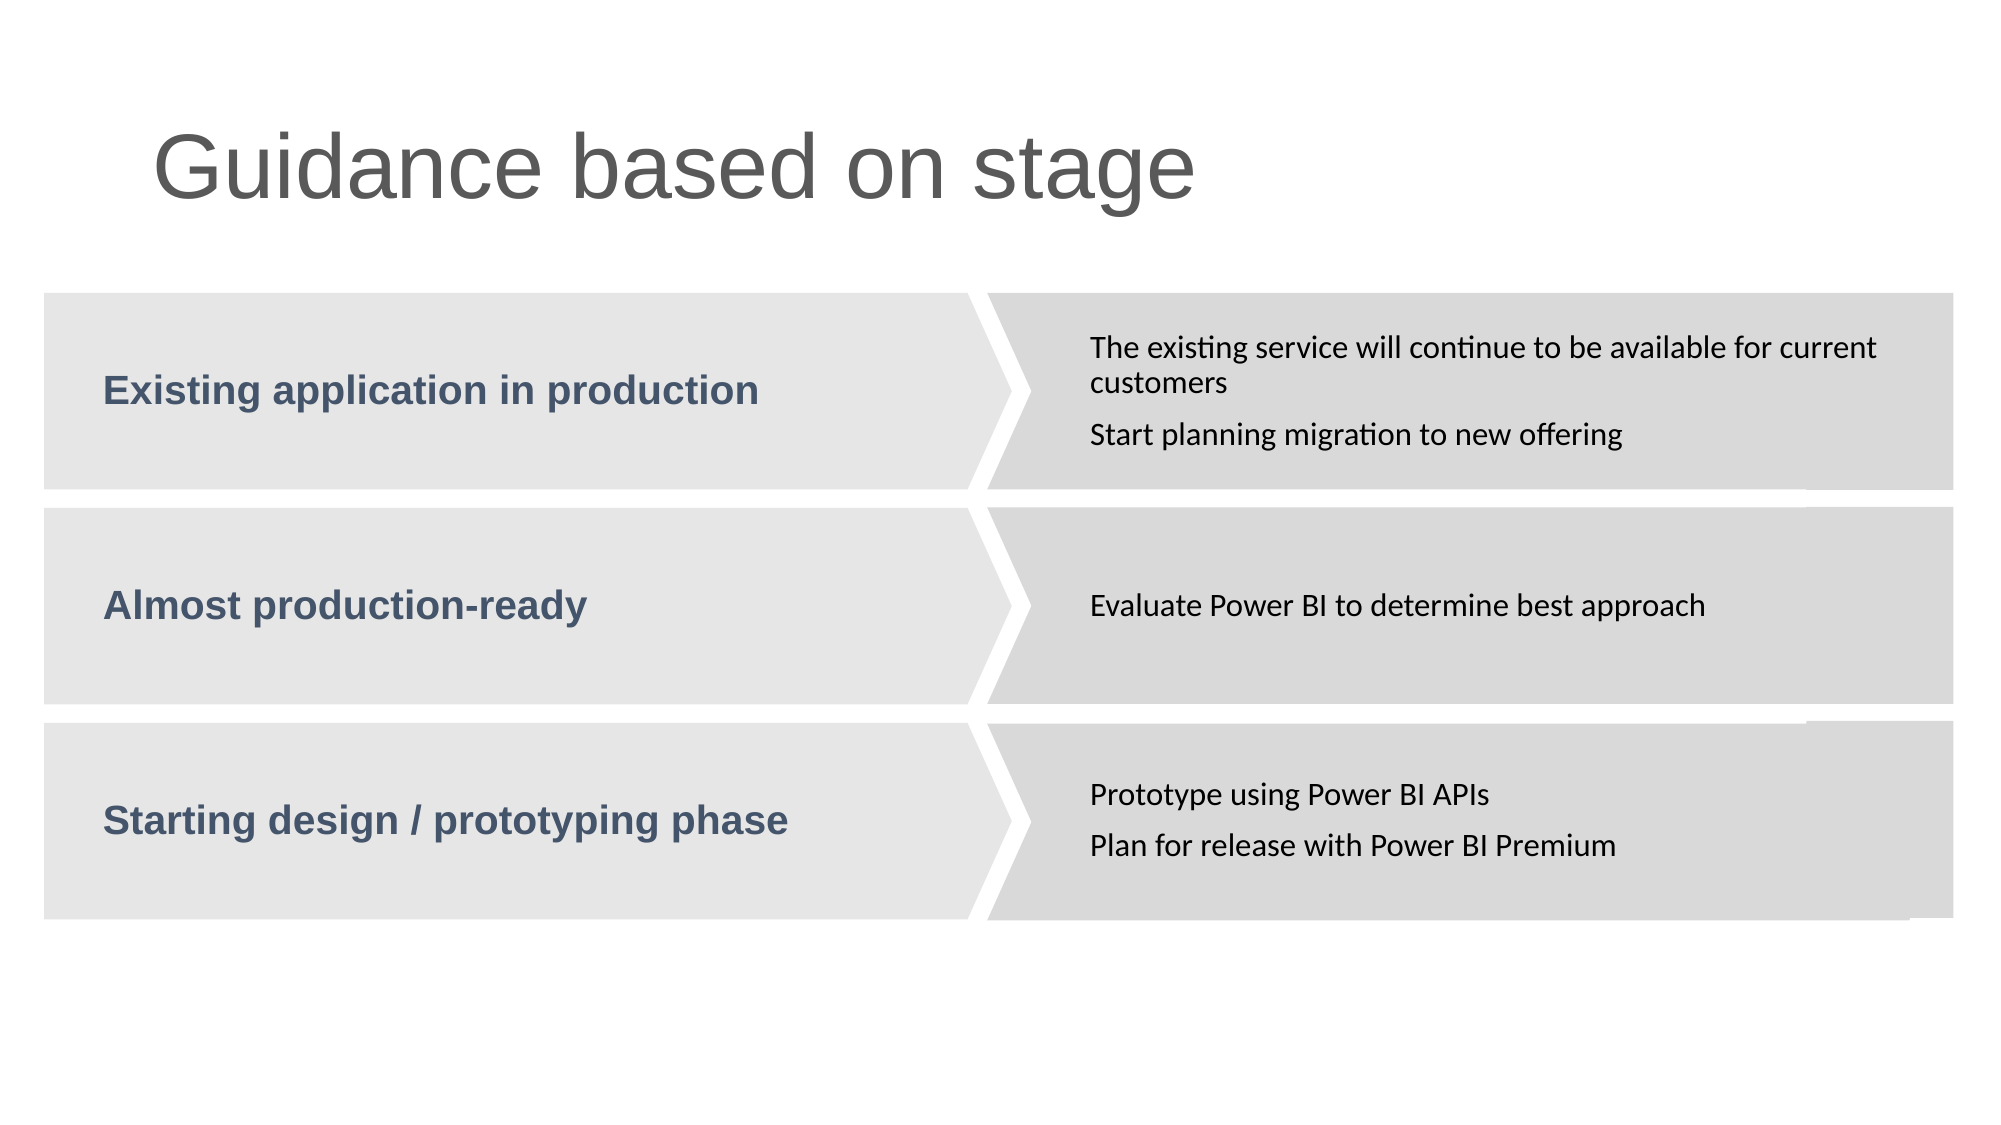

# Guidance based on stage
Existing application in production
The existing service will continue to be available for current customers
Start planning migration to new offering
Evaluate Power BI to determine best approach
Almost production-ready
Prototype using Power BI APIs
Plan for release with Power BI Premium
Starting design / prototyping phase